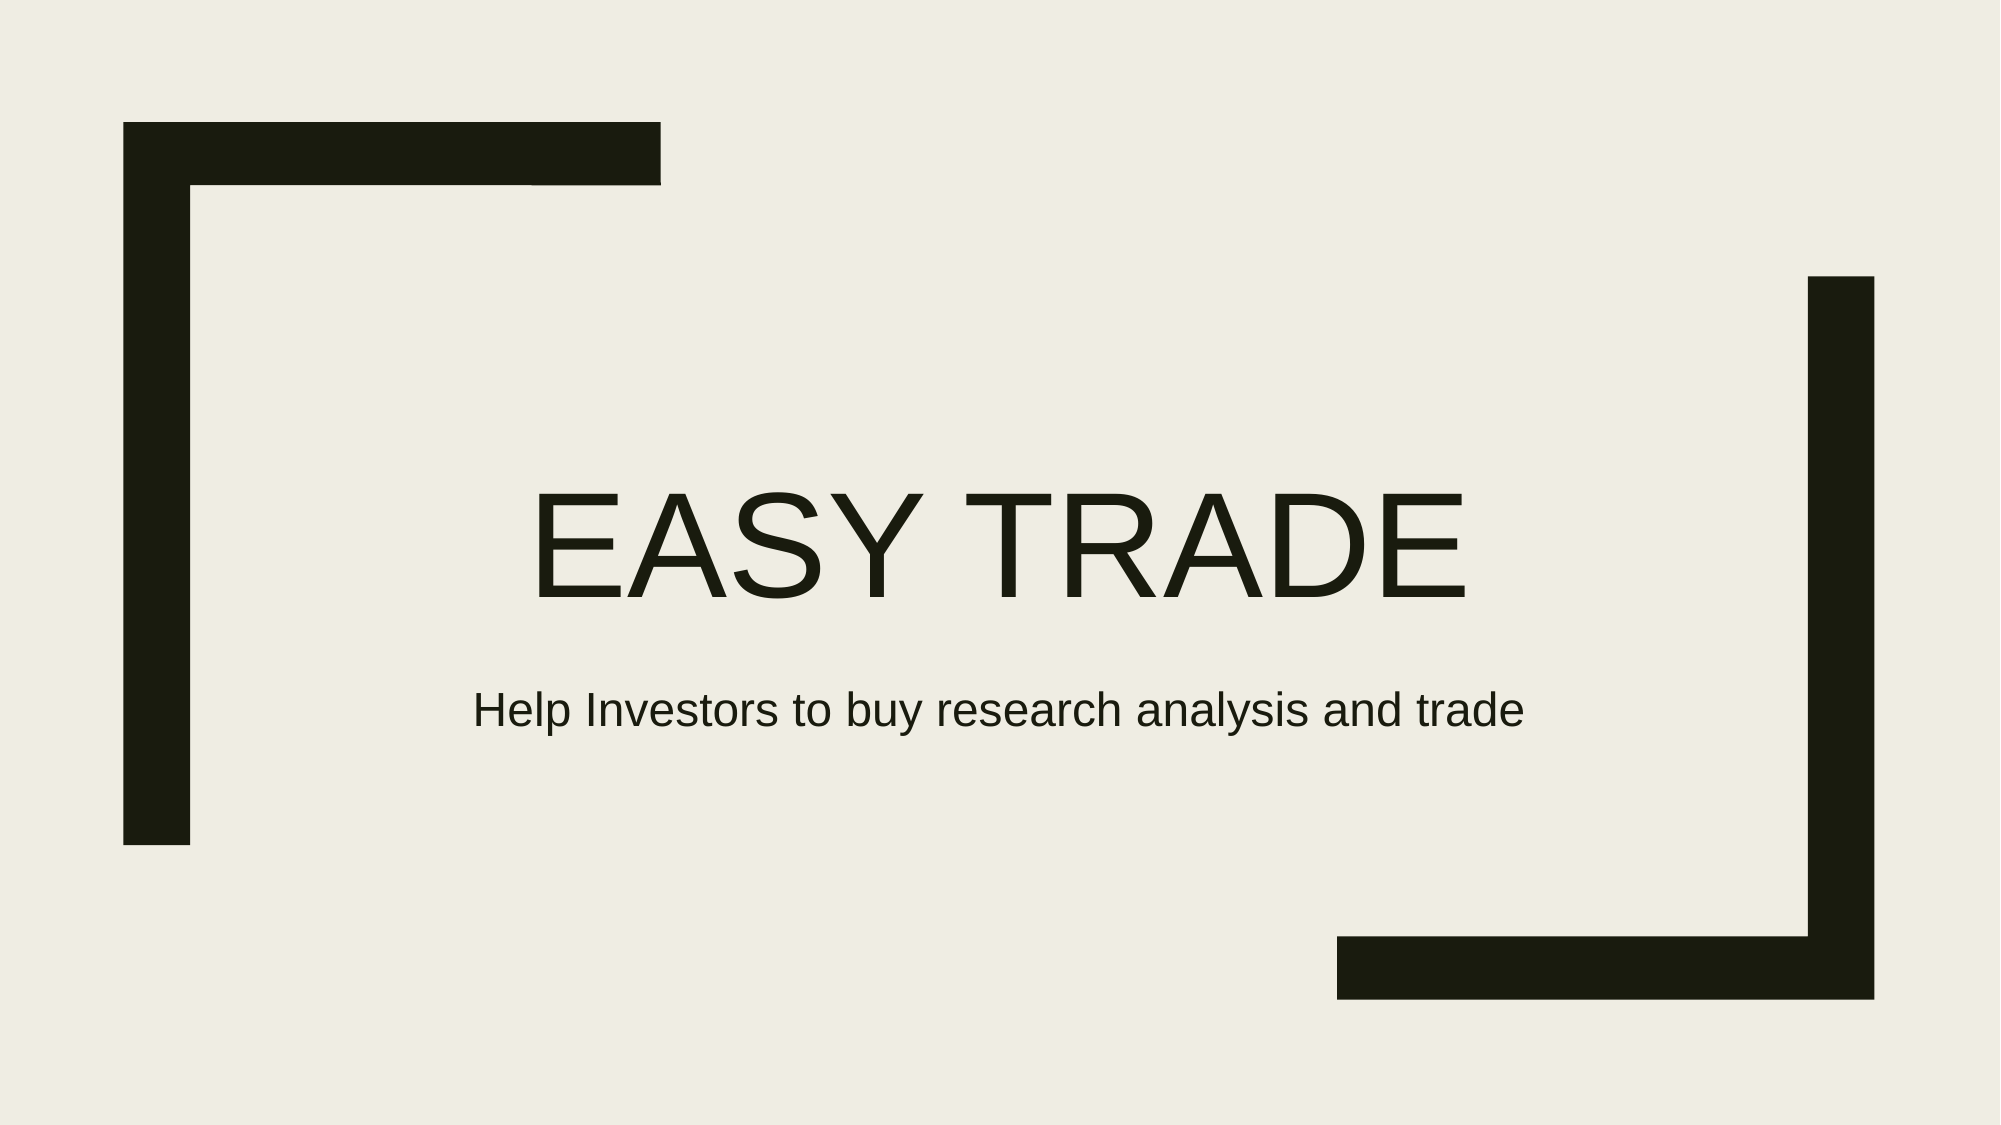

# EASY TRADE
Help Investors to buy research analysis and trade